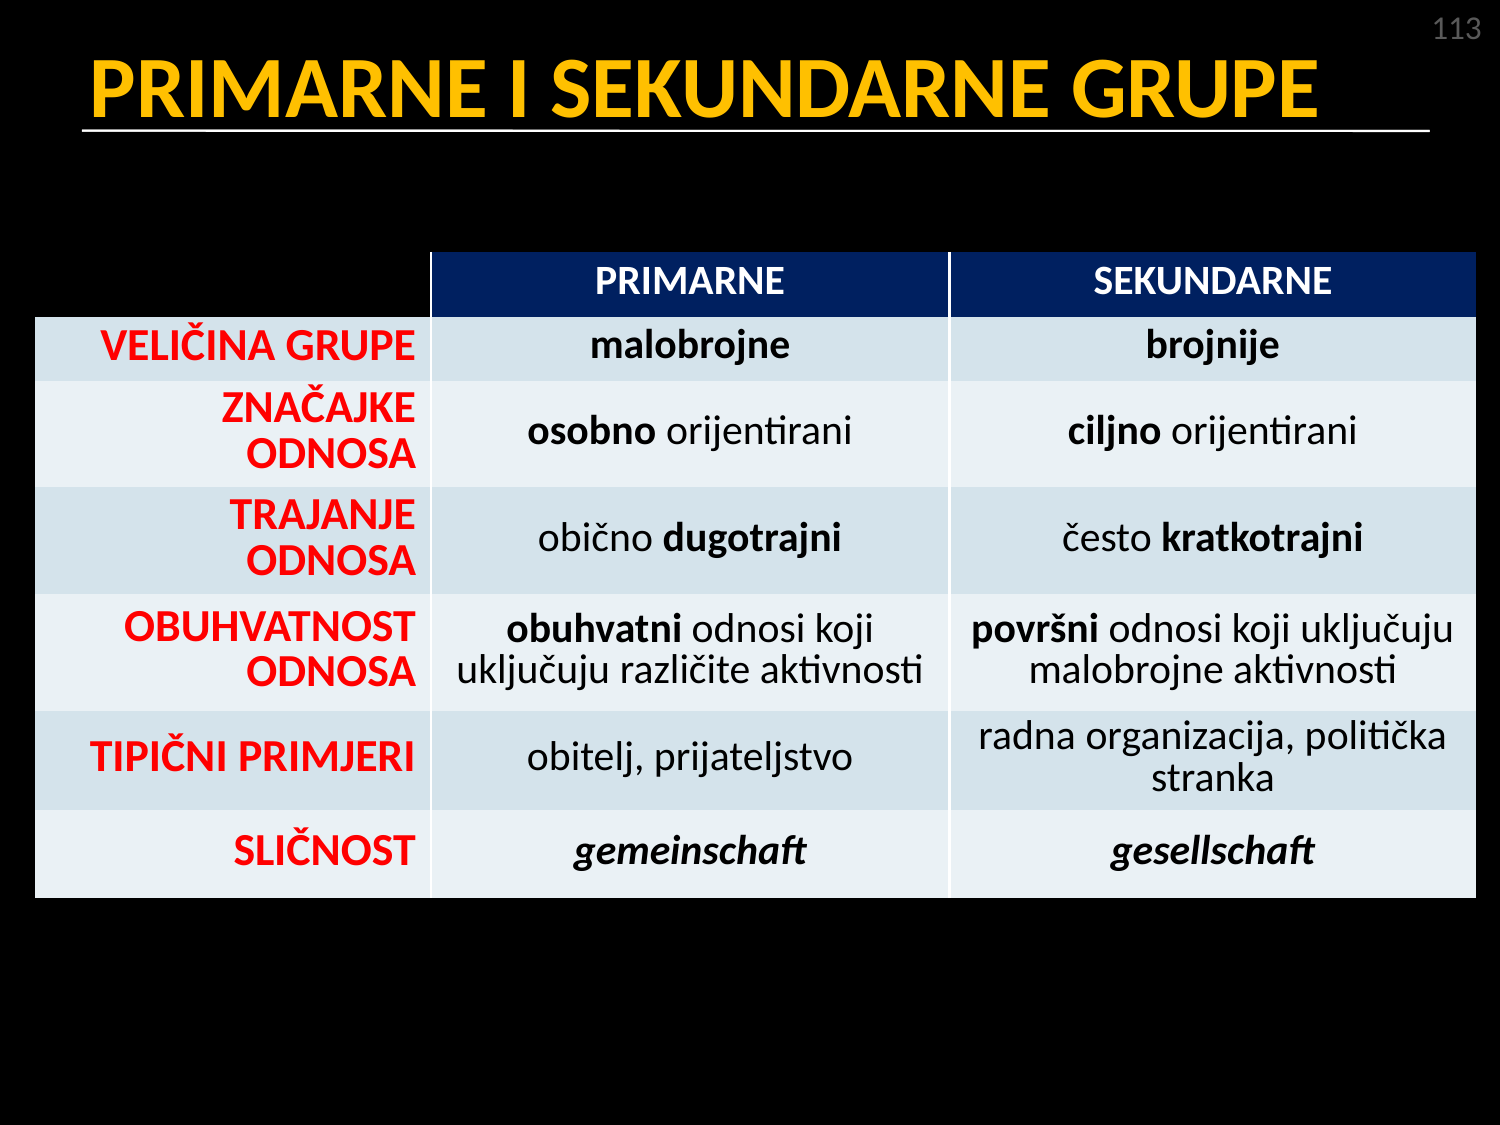

113
# PRIMARNE I SEKUNDARNE GRUPE
|  | PRIMARNE | SEKUNDARNE |
| --- | --- | --- |
| VELIČINA GRUPE | malobrojne | brojnije |
| ZNAČAJKE ODNOSA | osobno orijentirani | ciljno orijentirani |
| TRAJANJE ODNOSA | obično dugotrajni | često kratkotrajni |
| OBUHVATNOST ODNOSA | obuhvatni odnosi koji uključuju različite aktivnosti | površni odnosi koji uključuju malobrojne aktivnosti |
| TIPIČNI PRIMJERI | obitelj, prijateljstvo | radna organizacija, politička stranka |
| SLIČNOST | gemeinschaft | gesellschaft |